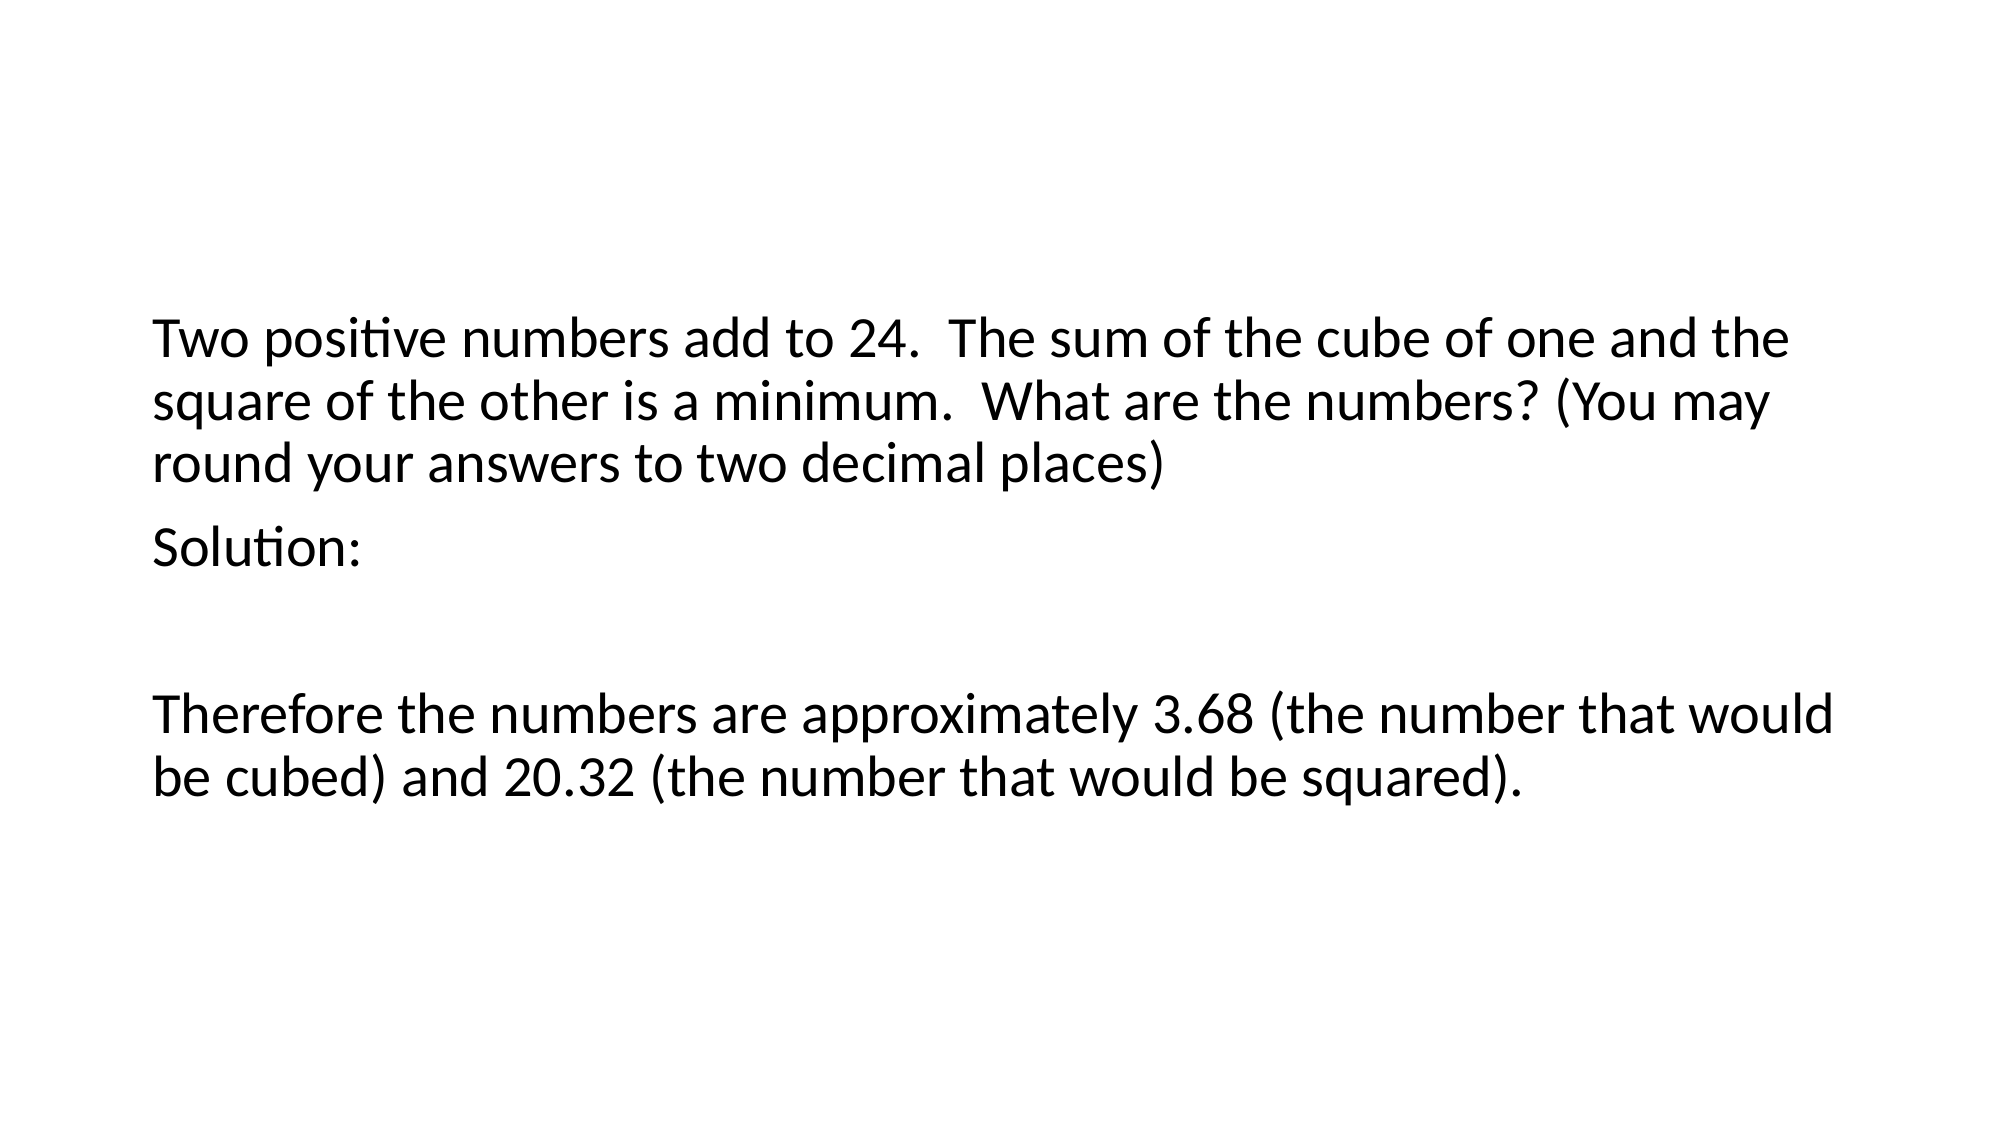

#
Two positive numbers add to 24.  The sum of the cube of one and the square of the other is a minimum.  What are the numbers? (You may round your answers to two decimal places)
Solution:

Therefore the numbers are approximately 3.68 (the number that would be cubed) and 20.32 (the number that would be squared).